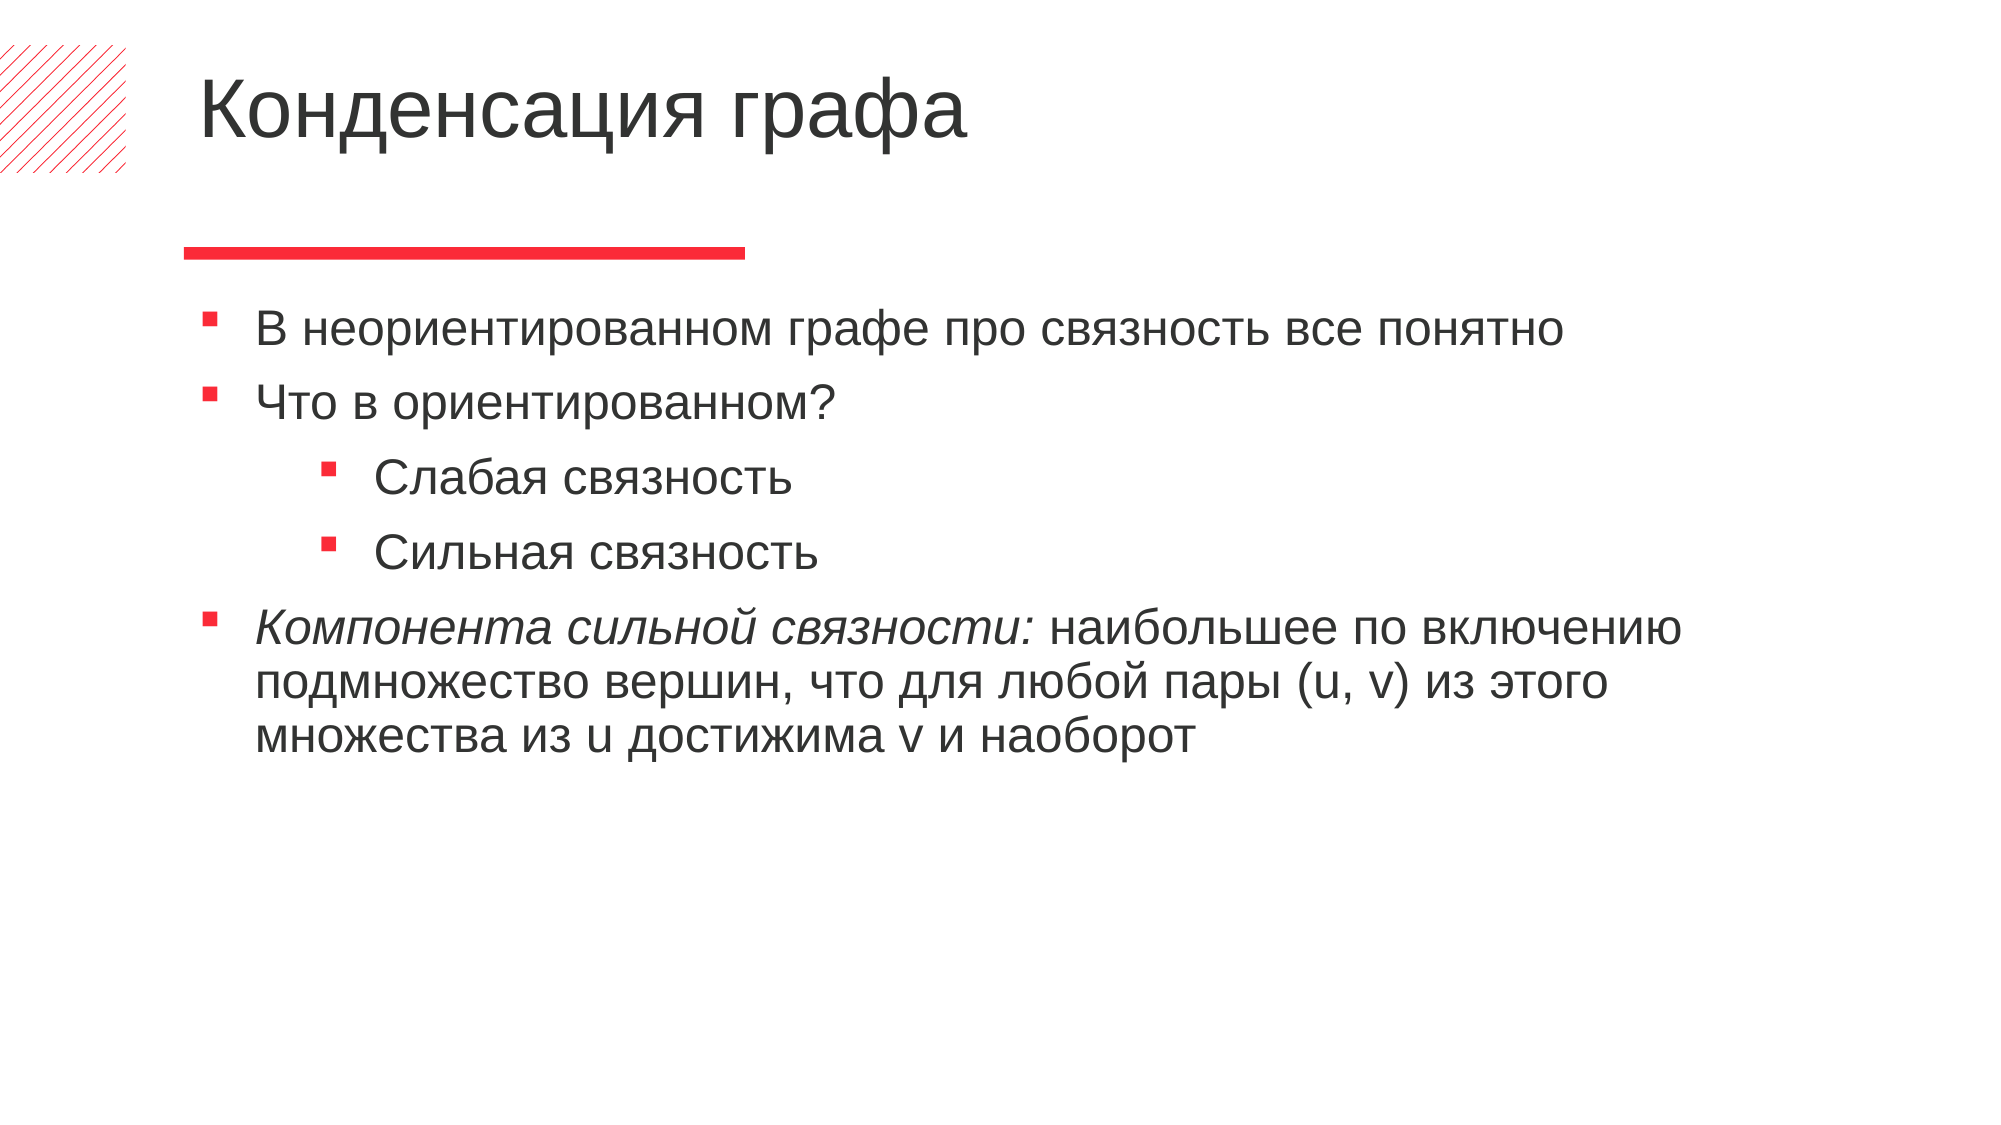

Конденсация графа
В неориентированном графе про связность все понятно
Что в ориентированном?
Слабая связность
Сильная связность
Компонента сильной связности: наибольшее по включению подмножество вершин, что для любой пары (u, v) из этого множества из u достижима v и наоборот